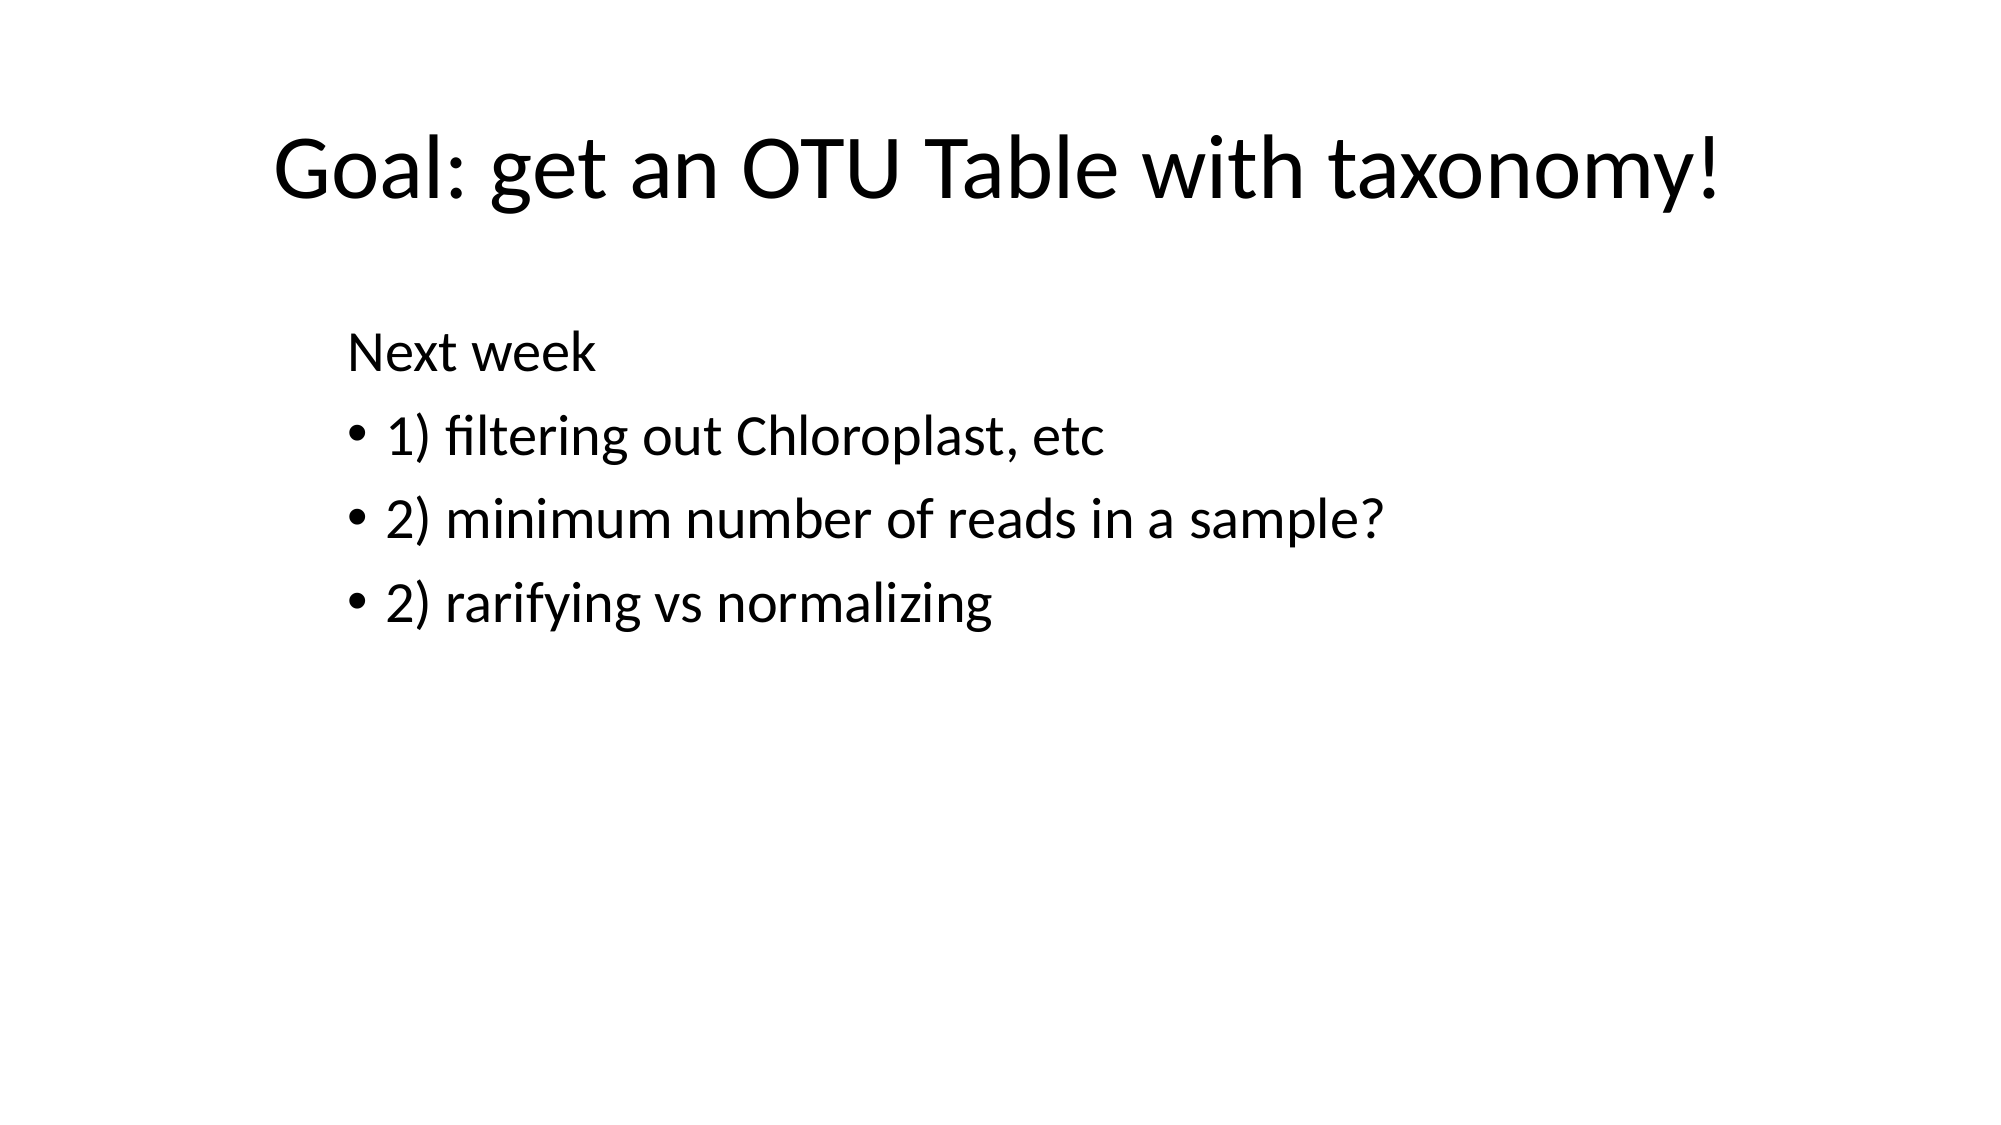

# Goal: get an OTU Table with taxonomy!
Next week
1) filtering out Chloroplast, etc
2) minimum number of reads in a sample?
2) rarifying vs normalizing